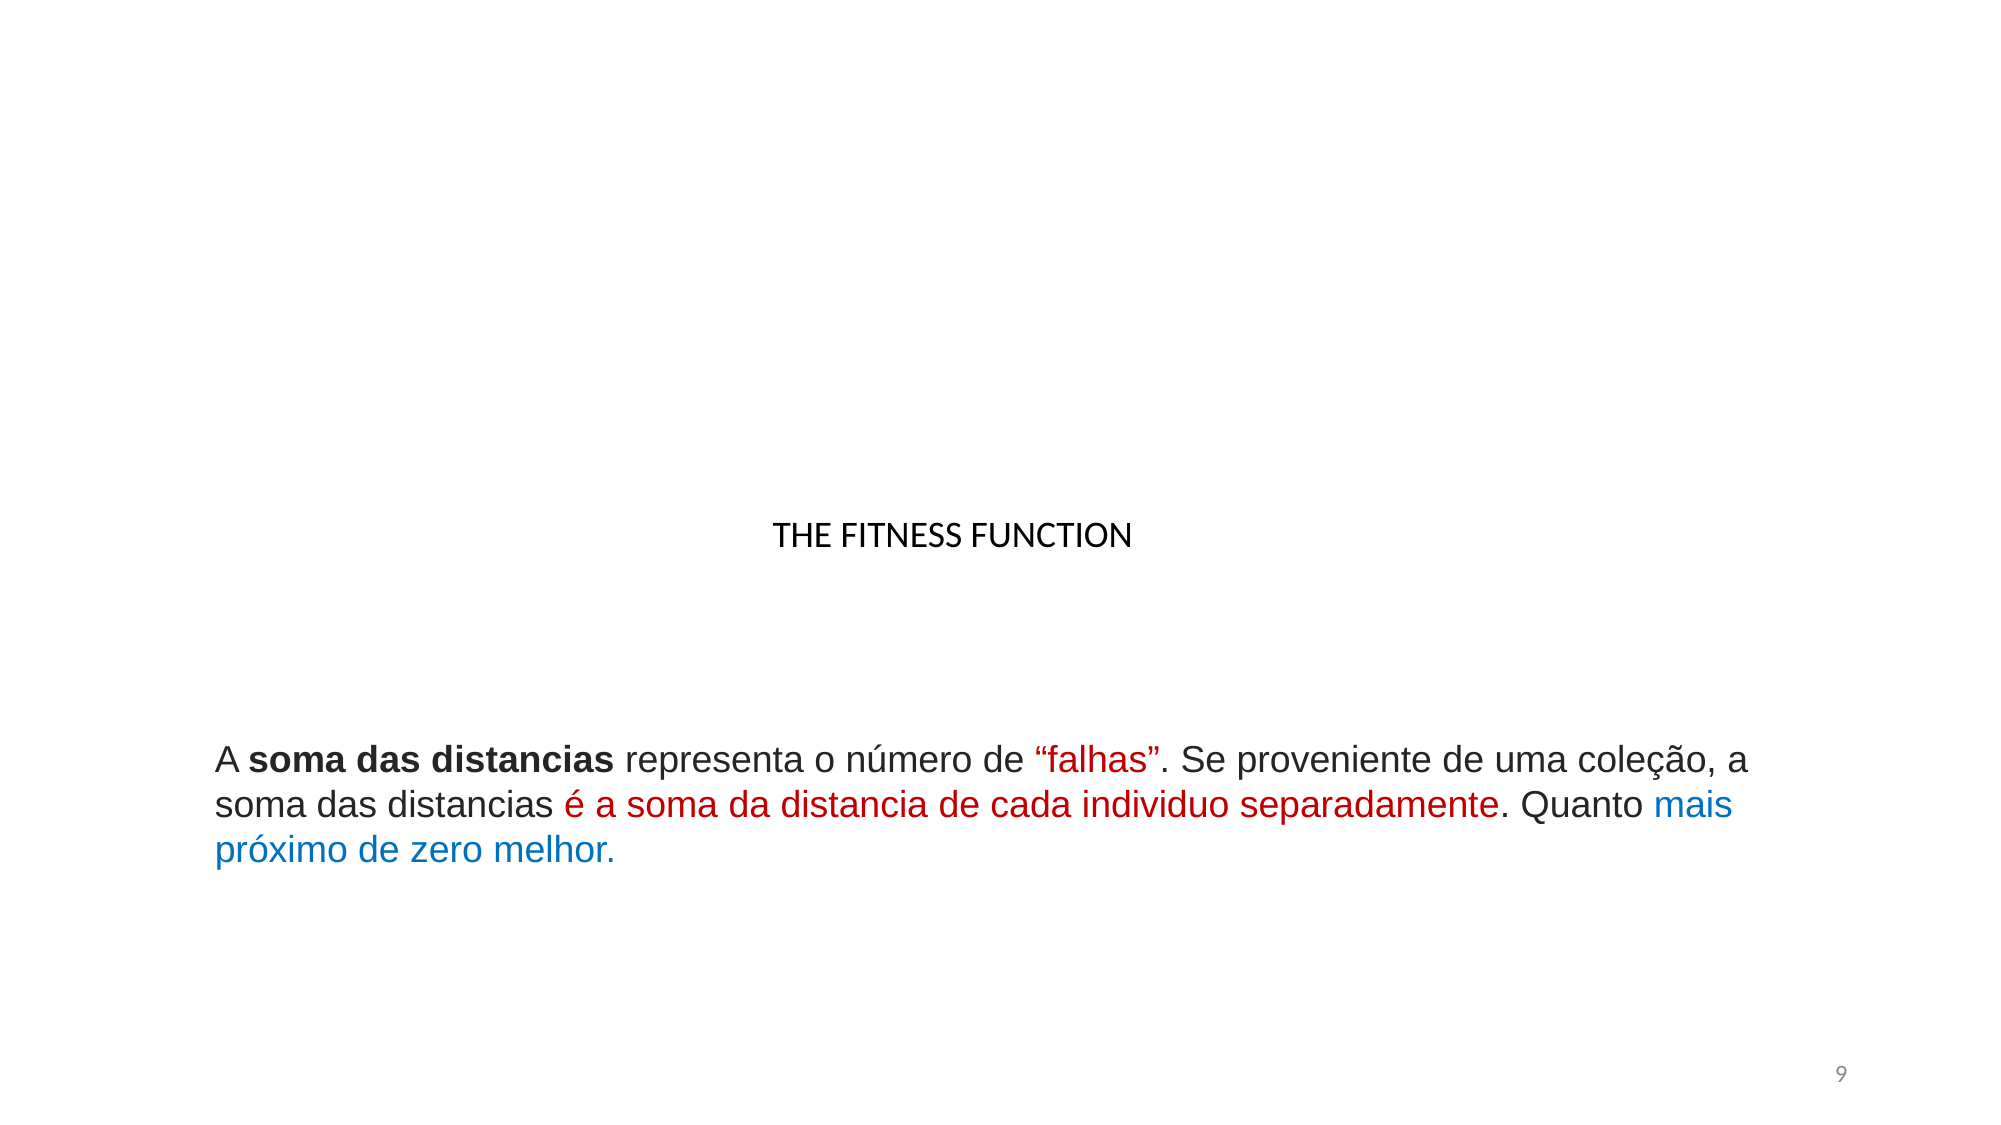

THE FITNESS FUNCTION
A soma das distancias representa o número de “falhas”. Se proveniente de uma coleção, a soma das distancias é a soma da distancia de cada individuo separadamente. Quanto mais próximo de zero melhor.
9